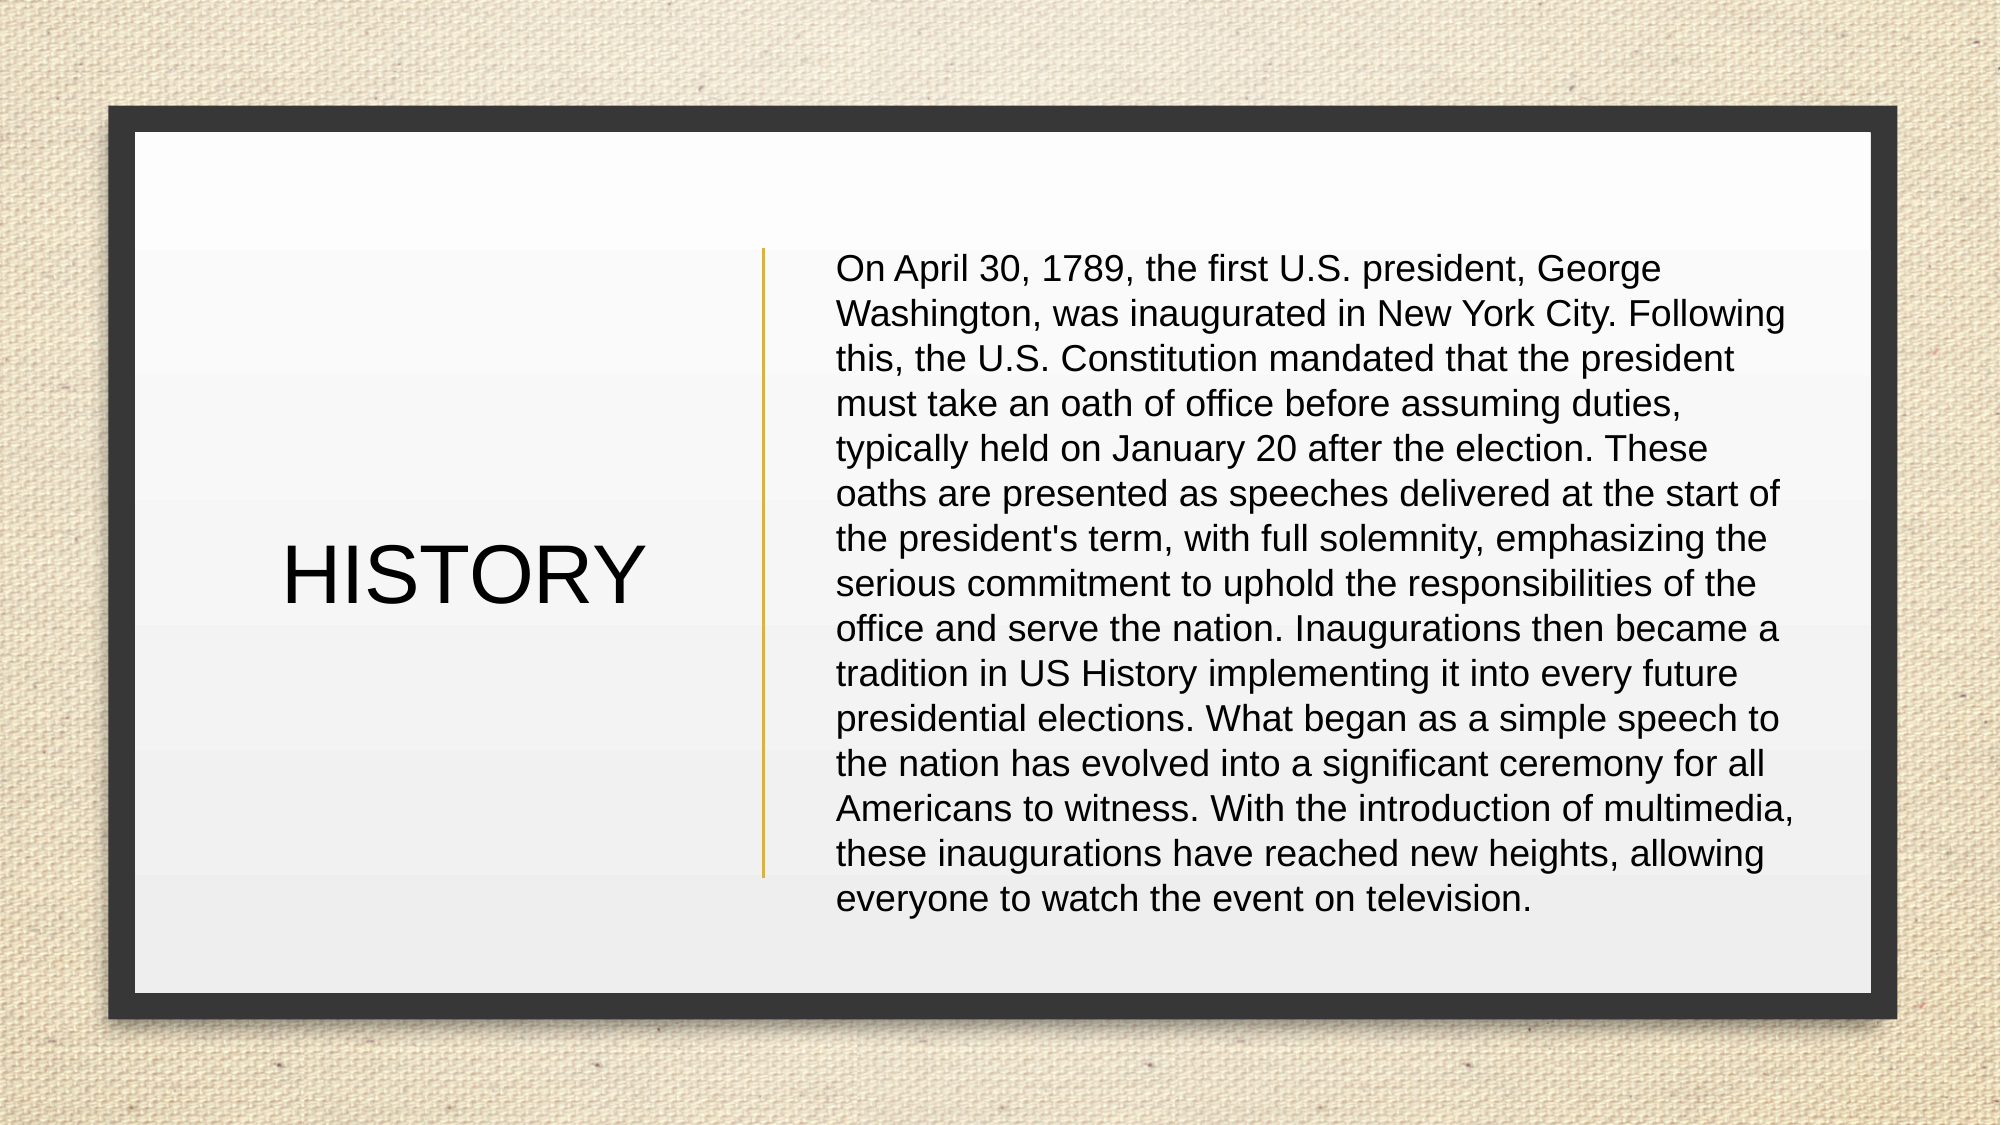

On April 30, 1789, the first U.S. president, George Washington, was inaugurated in New York City. Following this, the U.S. Constitution mandated that the president must take an oath of office before assuming duties, typically held on January 20 after the election. These oaths are presented as speeches delivered at the start of the president's term, with full solemnity, emphasizing the serious commitment to uphold the responsibilities of the office and serve the nation. Inaugurations then became a tradition in US History implementing it into every future presidential elections. What began as a simple speech to the nation has evolved into a significant ceremony for all Americans to witness. With the introduction of multimedia, these inaugurations have reached new heights, allowing everyone to watch the event on television.
HISTORY